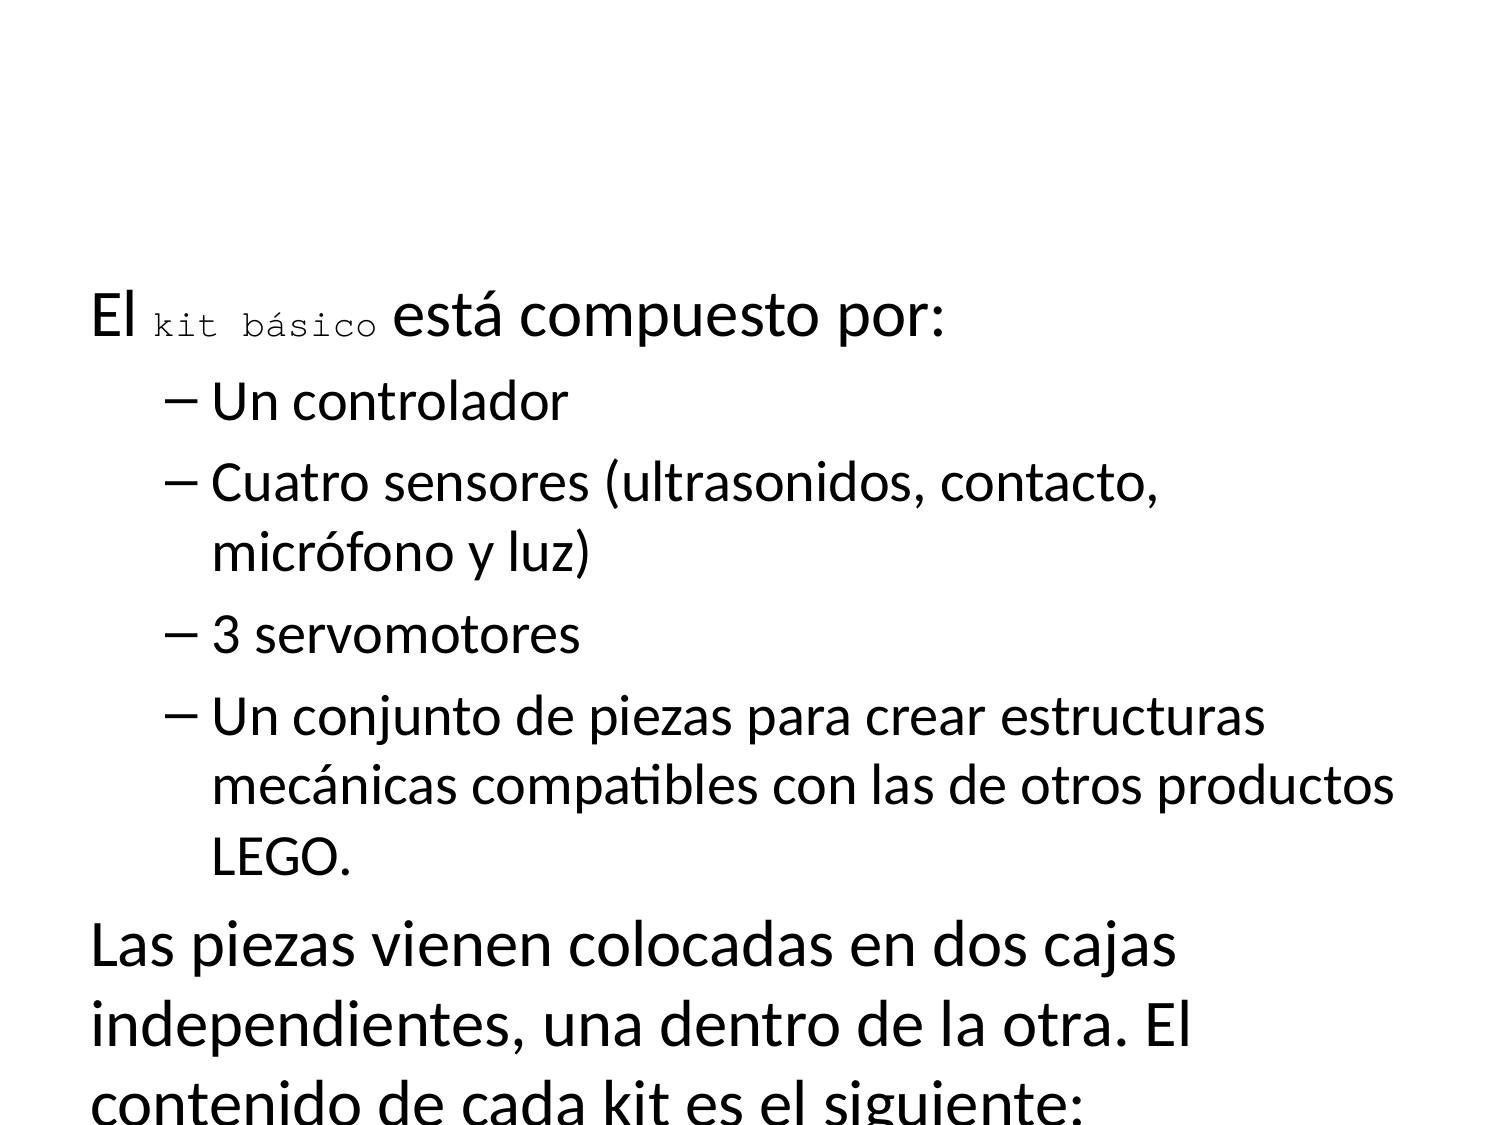

El kit básico está compuesto por:
Un controlador
Cuatro sensores (ultrasonidos, contacto, micrófono y luz)
3 servomotores
Un conjunto de piezas para crear estructuras mecánicas compatibles con las de otros productos LEGO.
Las piezas vienen colocadas en dos cajas independientes, una dentro de la otra. El contenido de cada kit es el siguiente: